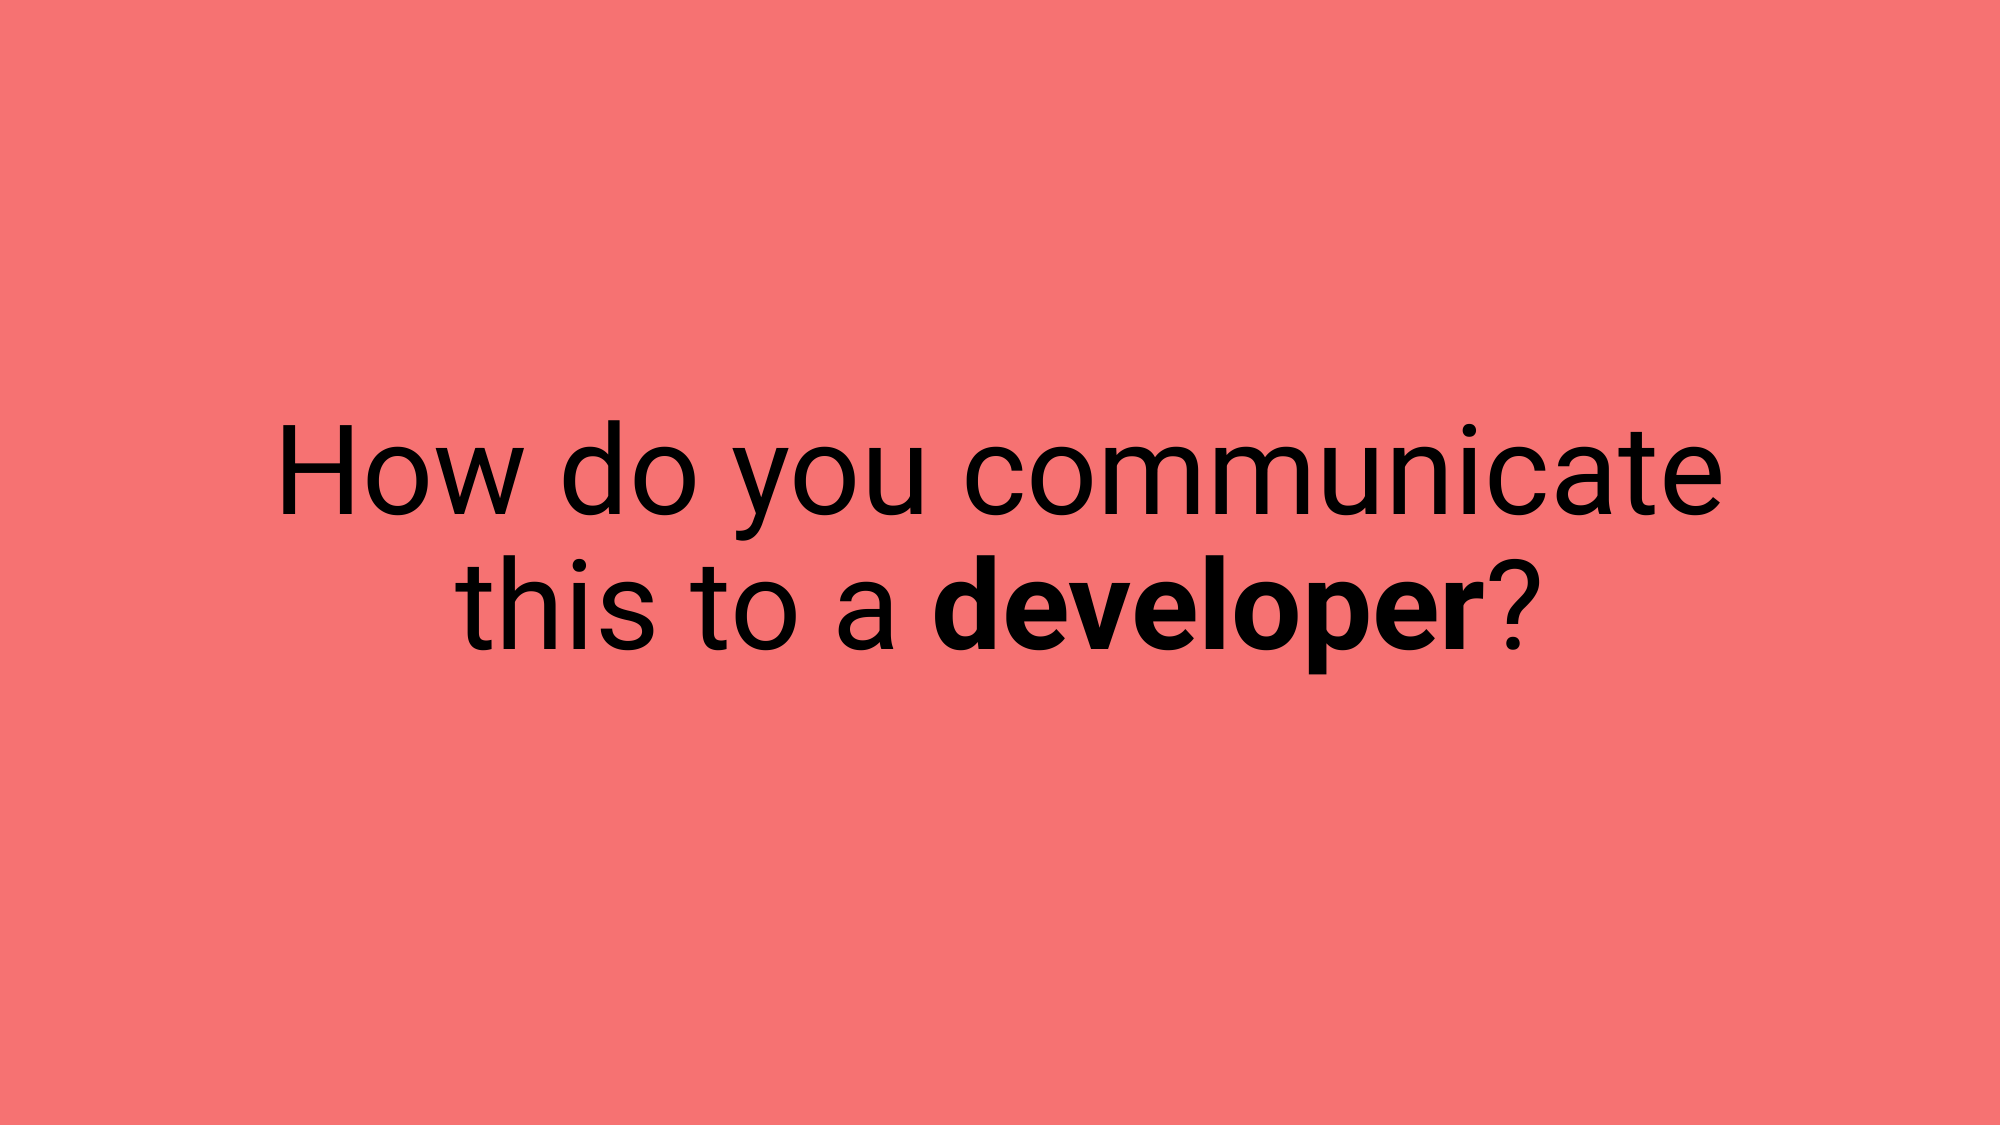

# How do you communicate this to a developer?